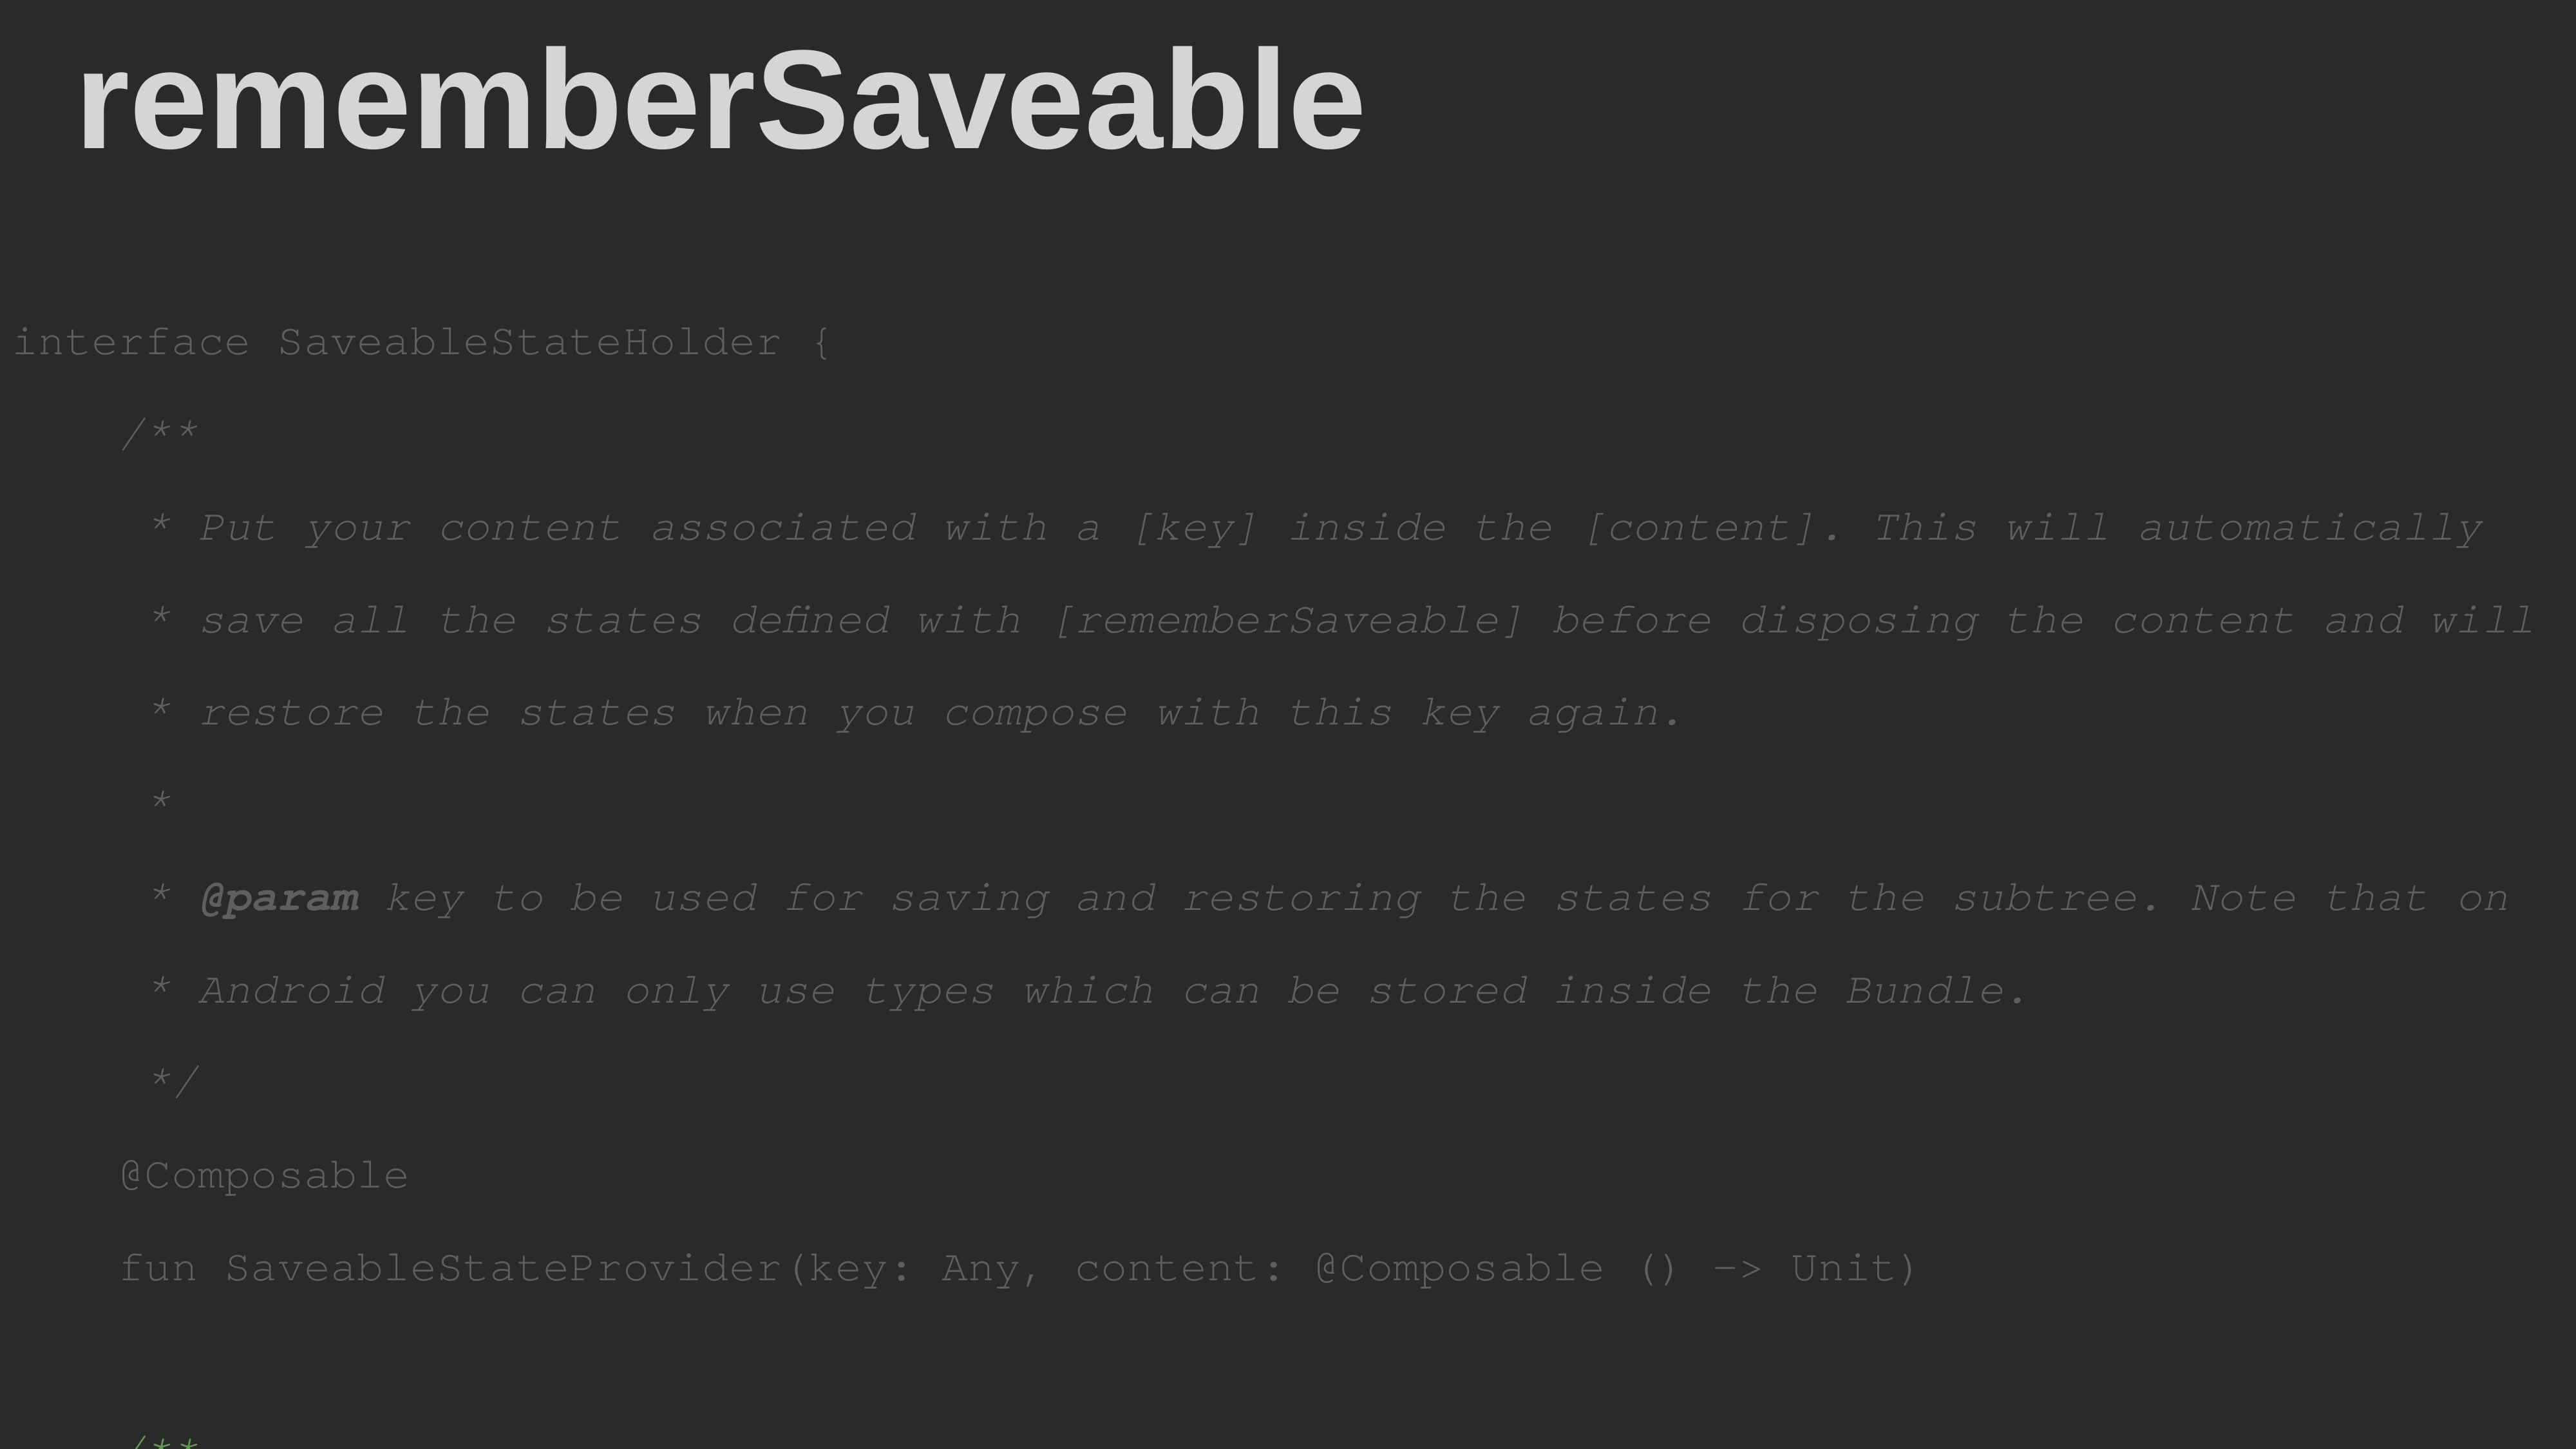

rememberSaveable
interface SaveableStateHolder {
    /**
     * Put your content associated with a [key] inside the [content]. This will automatically
     * save all the states defined with [rememberSaveable] before disposing the content and will
     * restore the states when you compose with this key again.
     *
     * @param key to be used for saving and restoring the states for the subtree. Note that on
     * Android you can only use types which can be stored inside the Bundle.
     */
    @Composable
    fun SaveableStateProvider(key: Any, content: @Composable () -> Unit)

    /**
     * Removes the saved state associated with the passed [key].
     */
    fun removeState(key: Any)
}
27